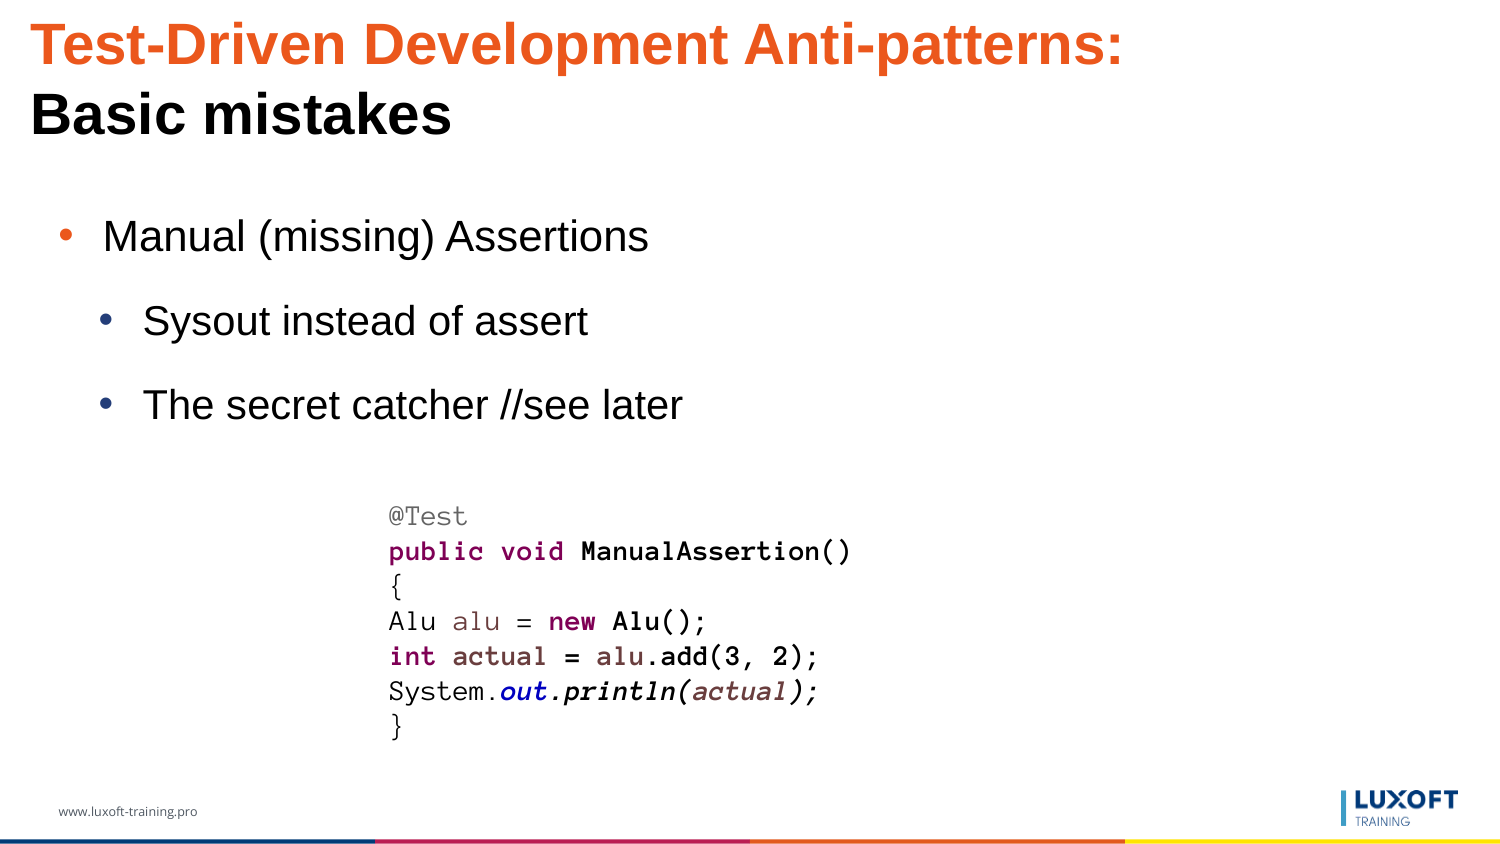

# Test-Driven Development Anti-patterns: Basic mistakes
Manual (missing) Assertions
Sysout instead of assert
The secret catcher //see later

@Test
public void ManualAssertion()
{
Alu alu = new Alu();
int actual = alu.add(3, 2);
System.out.println(actual);
}